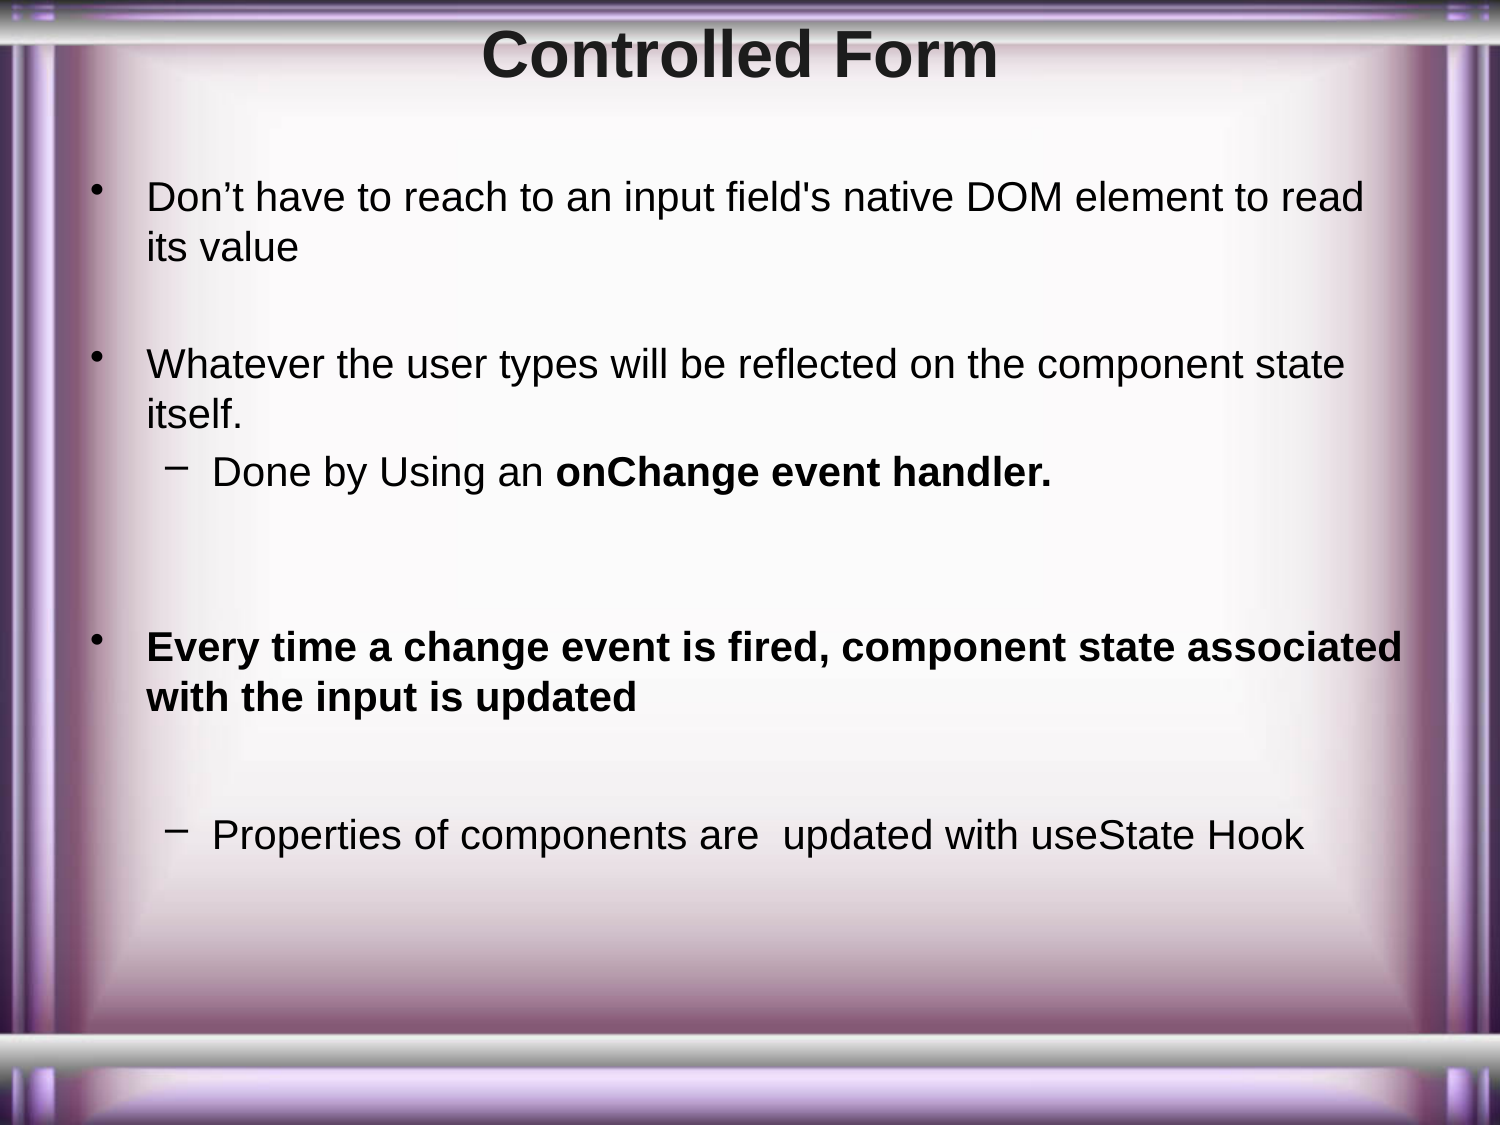

# Controlled Form
Don’t have to reach to an input field's native DOM element to read its value

Whatever the user types will be reflected on the component state itself.
Done by Using an onChange event handler.

Every time a change event is fired, component state associated with the input is updated

Properties of components are  updated with useState Hook